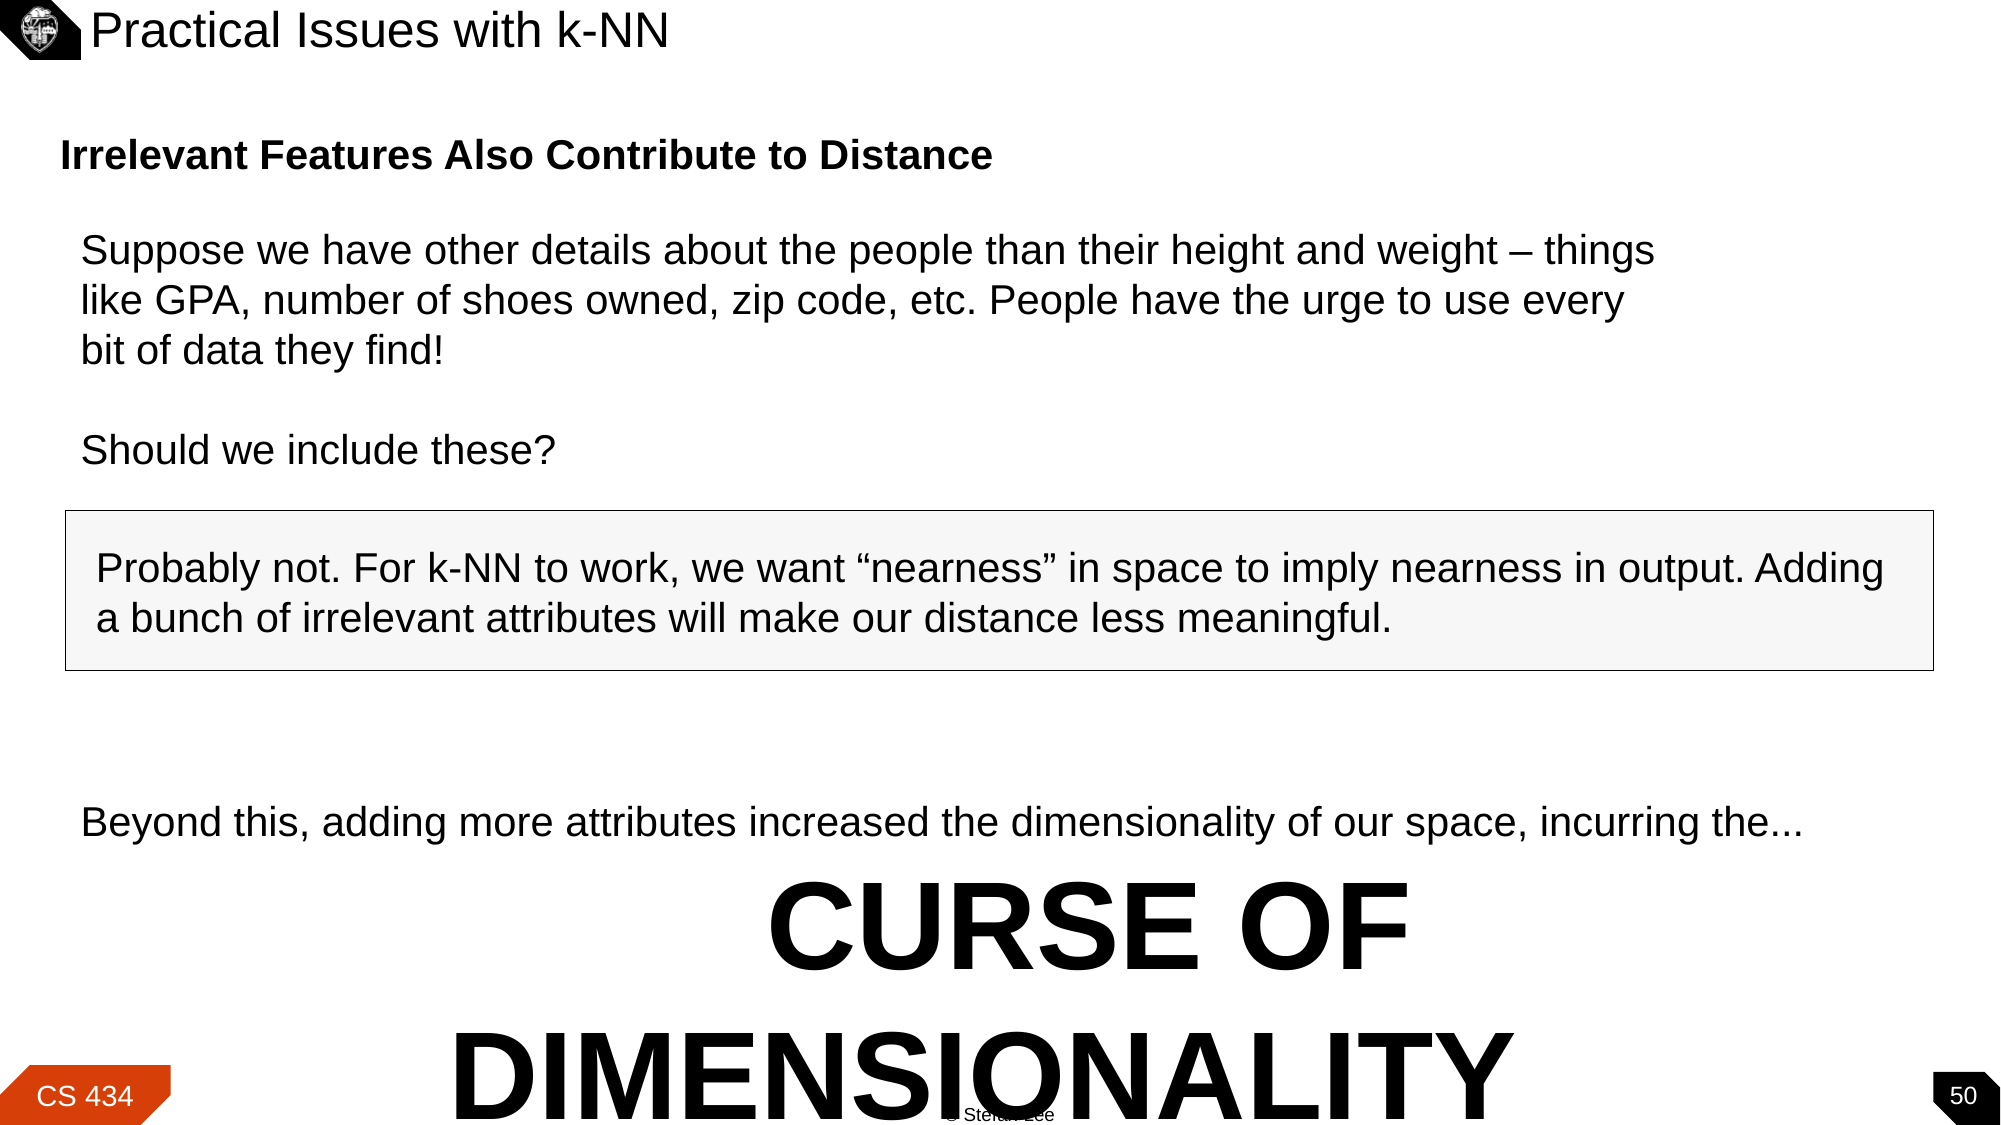

# Practical Issues with k-NN
Irrelevant Features Also Contribute to Distance
Suppose we have other details about the people than their height and weight – things like GPA, number of shoes owned, zip code, etc. People have the urge to use every bit of data they find!

Should we include these?
Probably not. For k-NN to work, we want “nearness” in space to imply nearness in output. Adding a bunch of irrelevant attributes will make our distance less meaningful.
Beyond this, adding more attributes increased the dimensionality of our space, incurring the...
	 curse of dimensionality
50